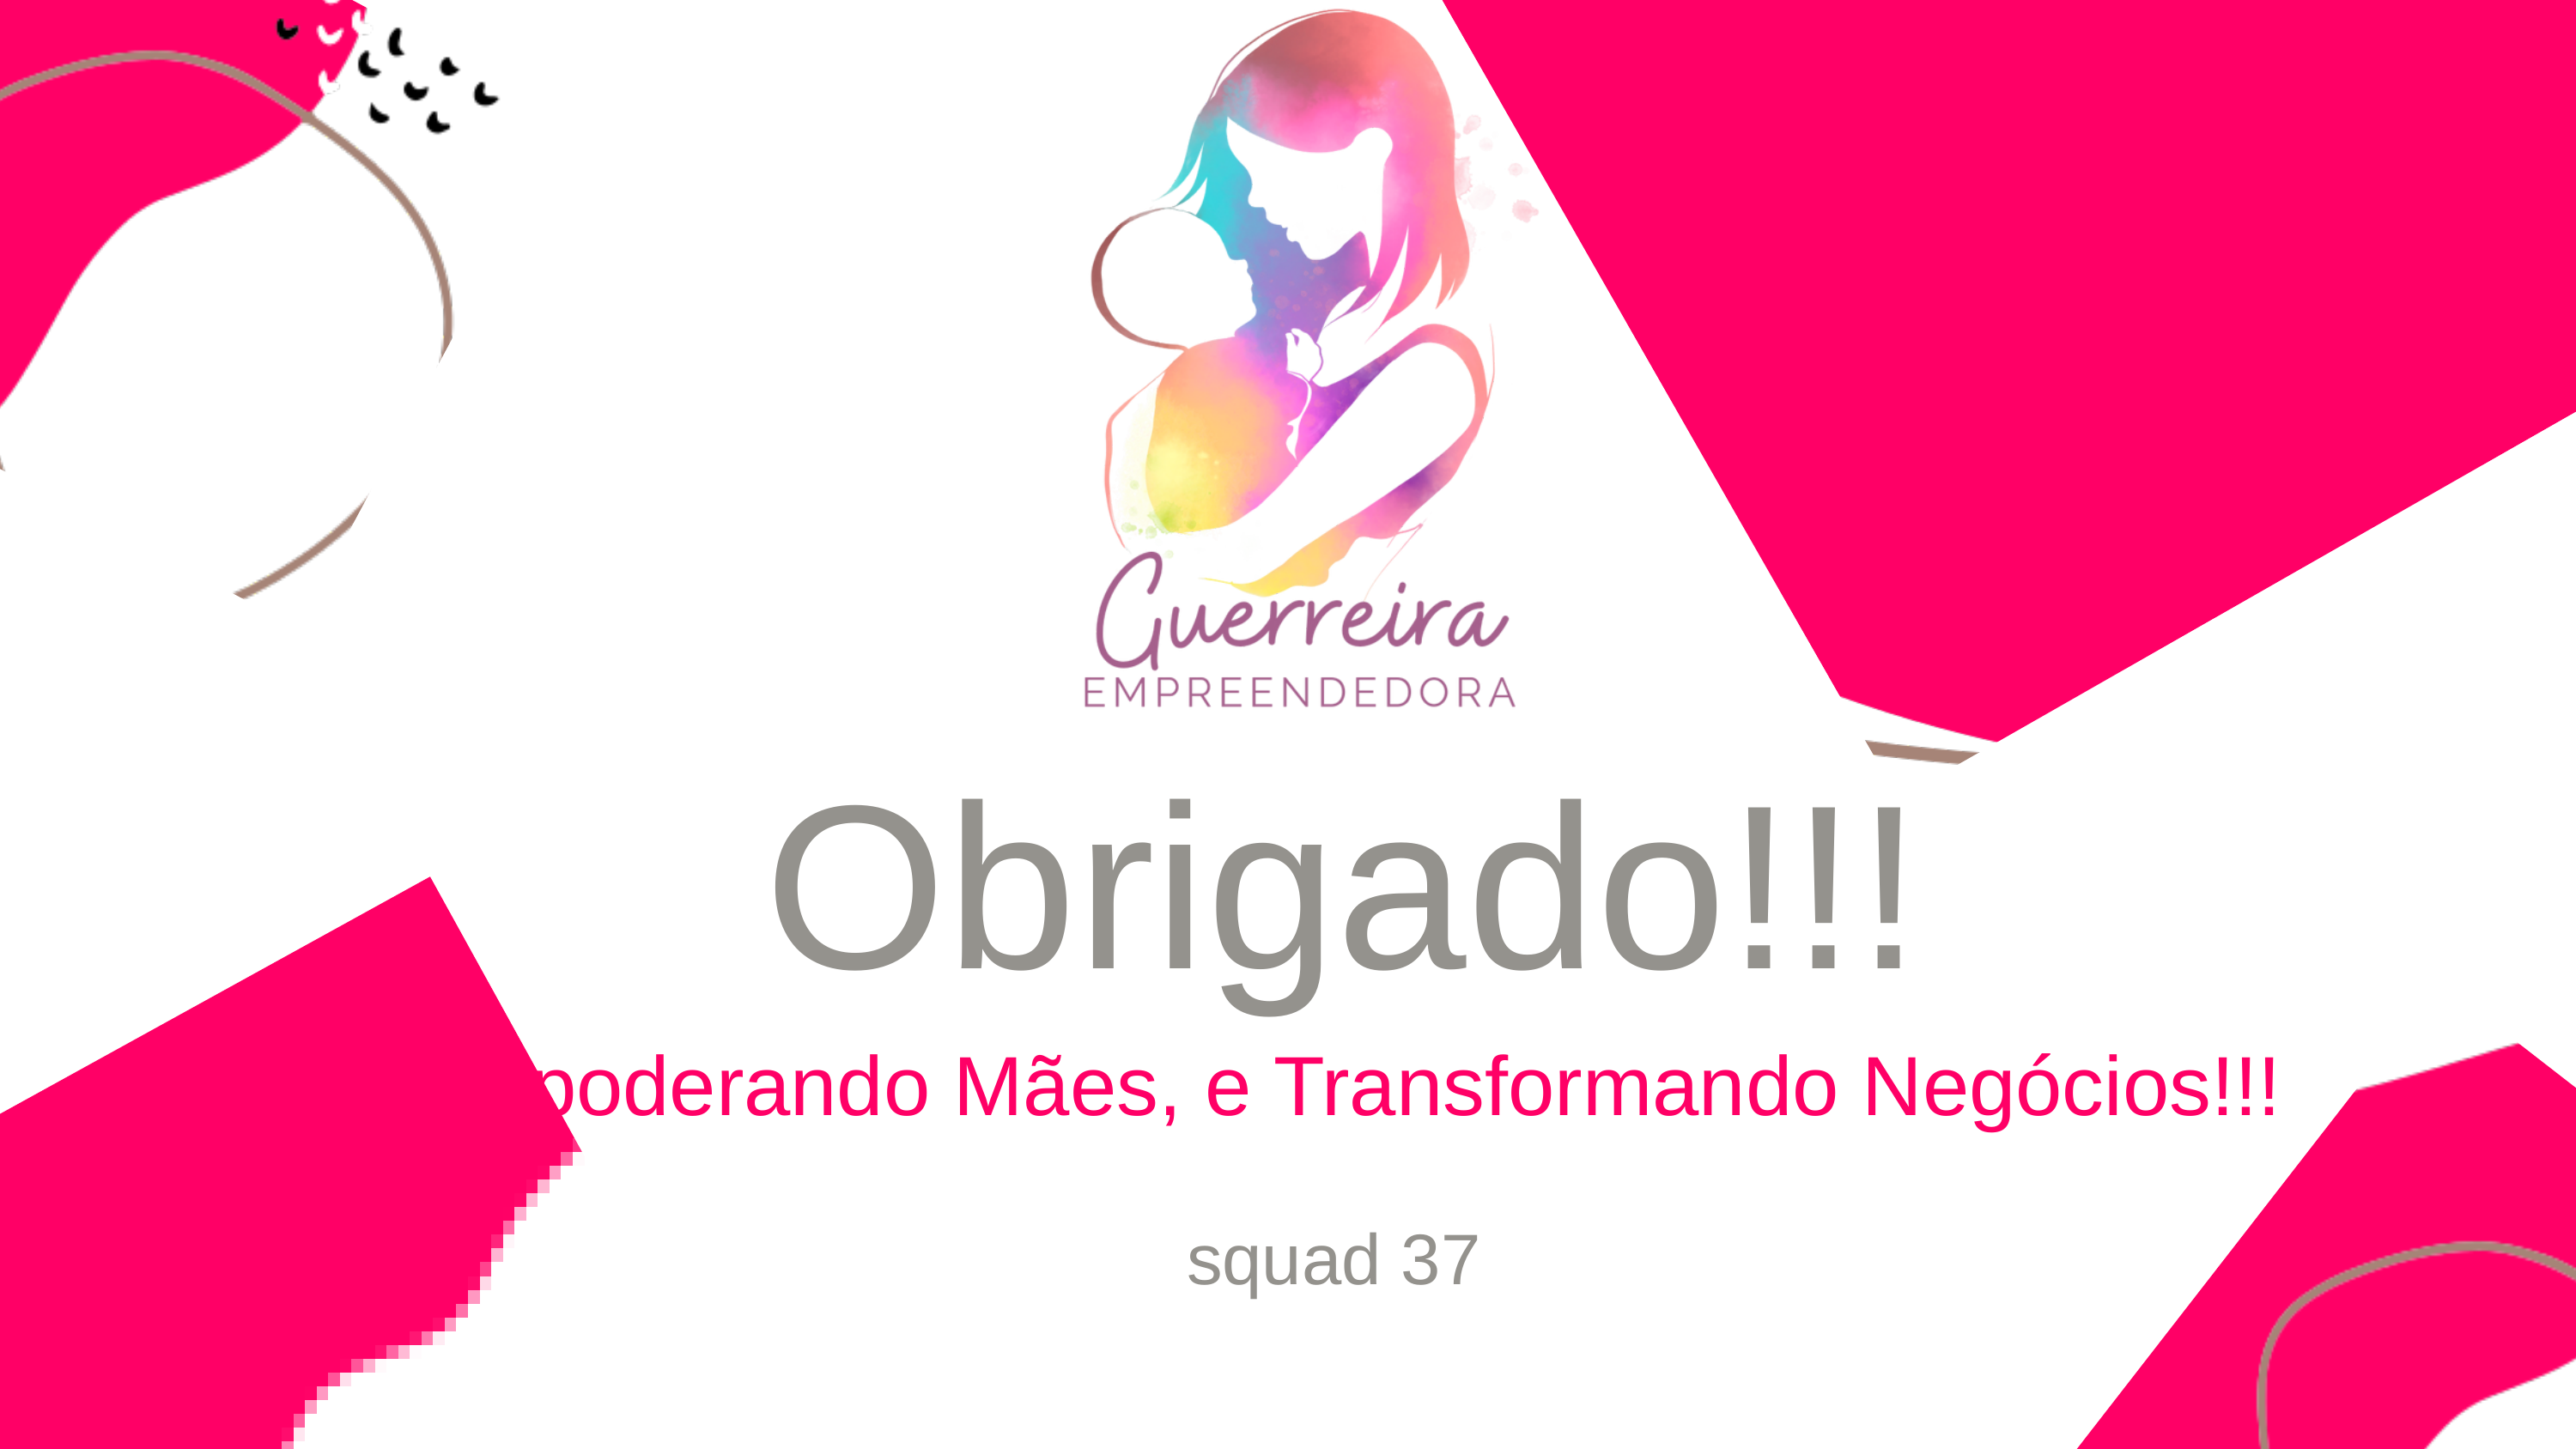

Obrigado!!!
Empoderando Mães, e Transformando Negócios!!!

squad 37